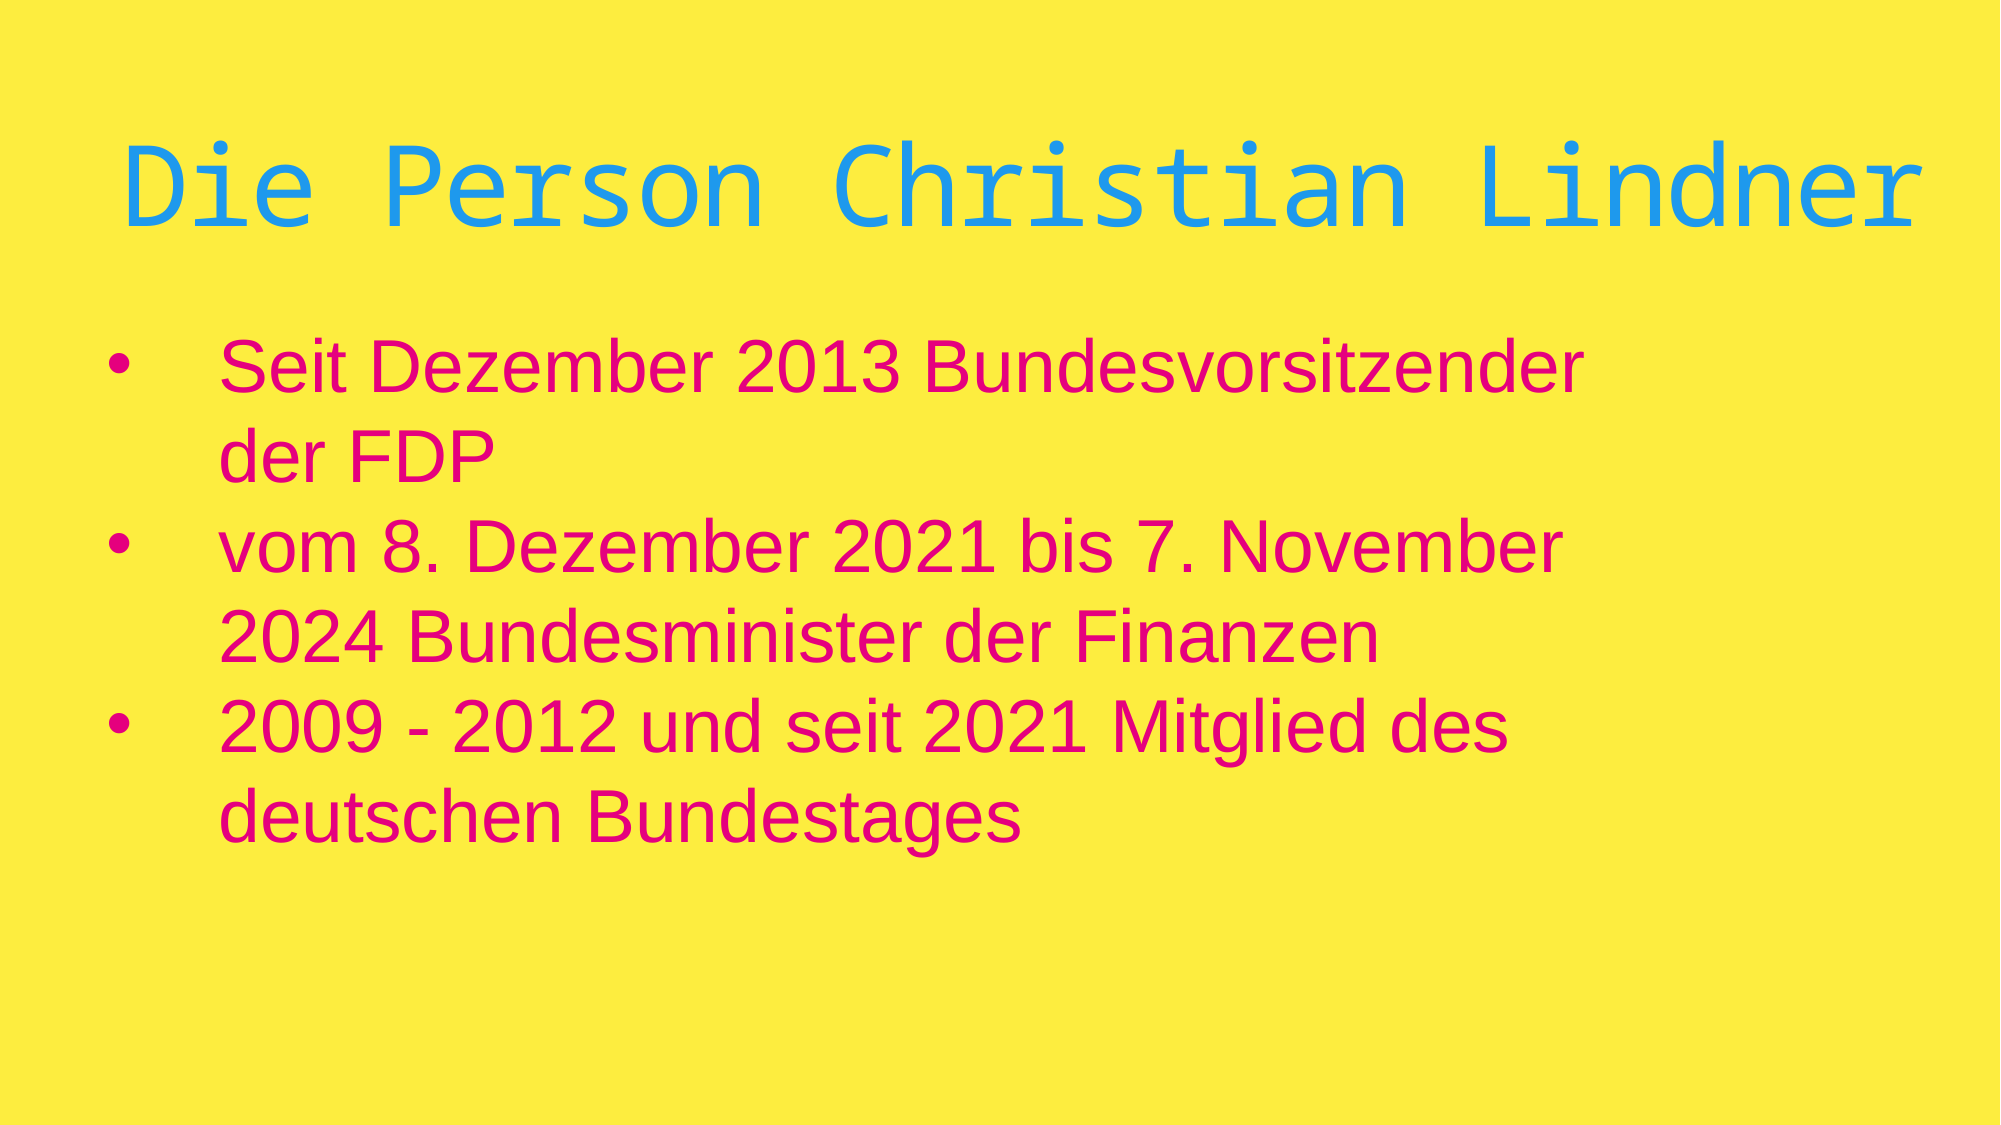

Die Person Christian Lindner
Seit Dezember 2013 Bundesvorsitzender der FDP
vom 8. Dezember 2021 bis 7. November 2024 Bundesminister der Finanzen
2009 - 2012 und seit 2021 Mitglied des deutschen Bundestages